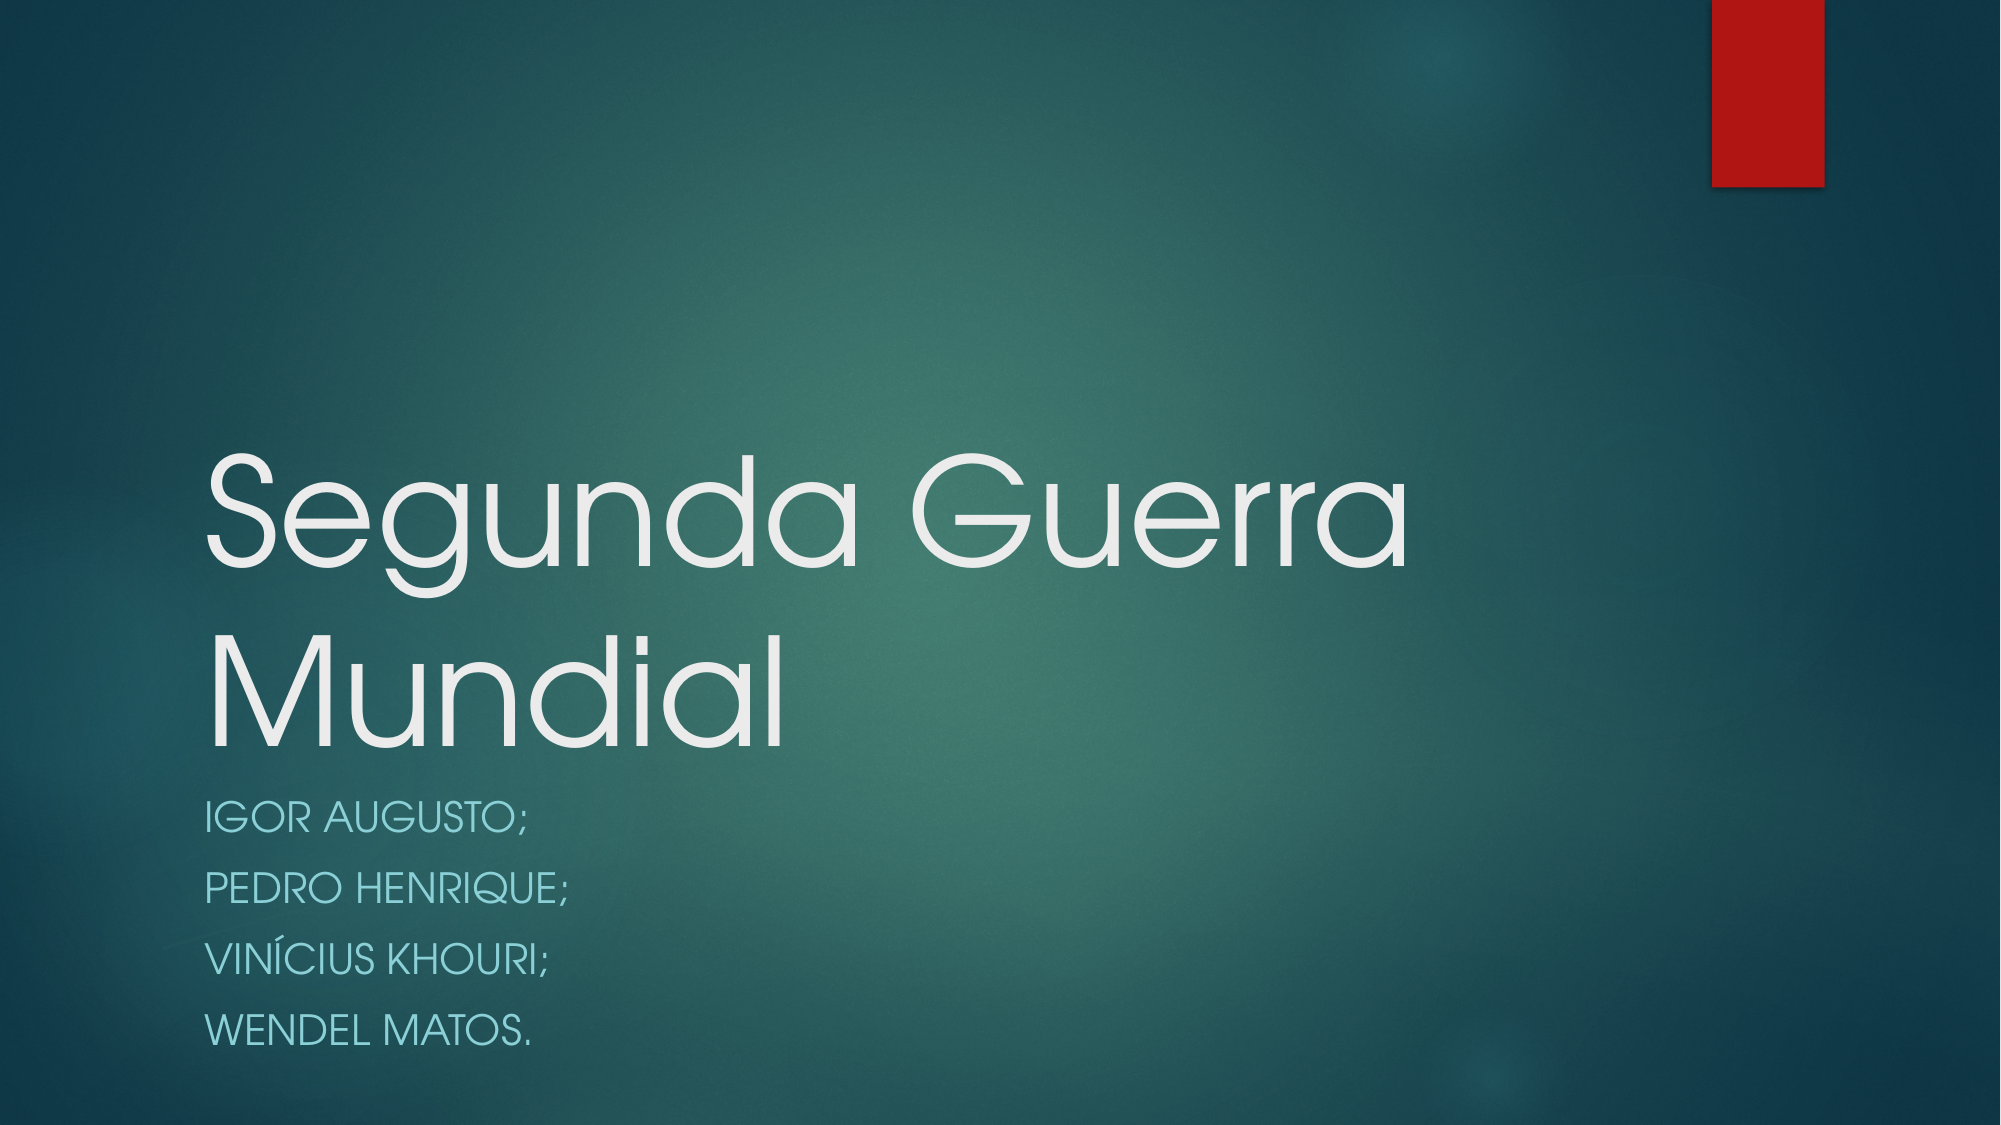

# Segunda Guerra Mundial
Igor augusto;
pedro Henrique;
Vinícius Khouri;
Wendel matos.